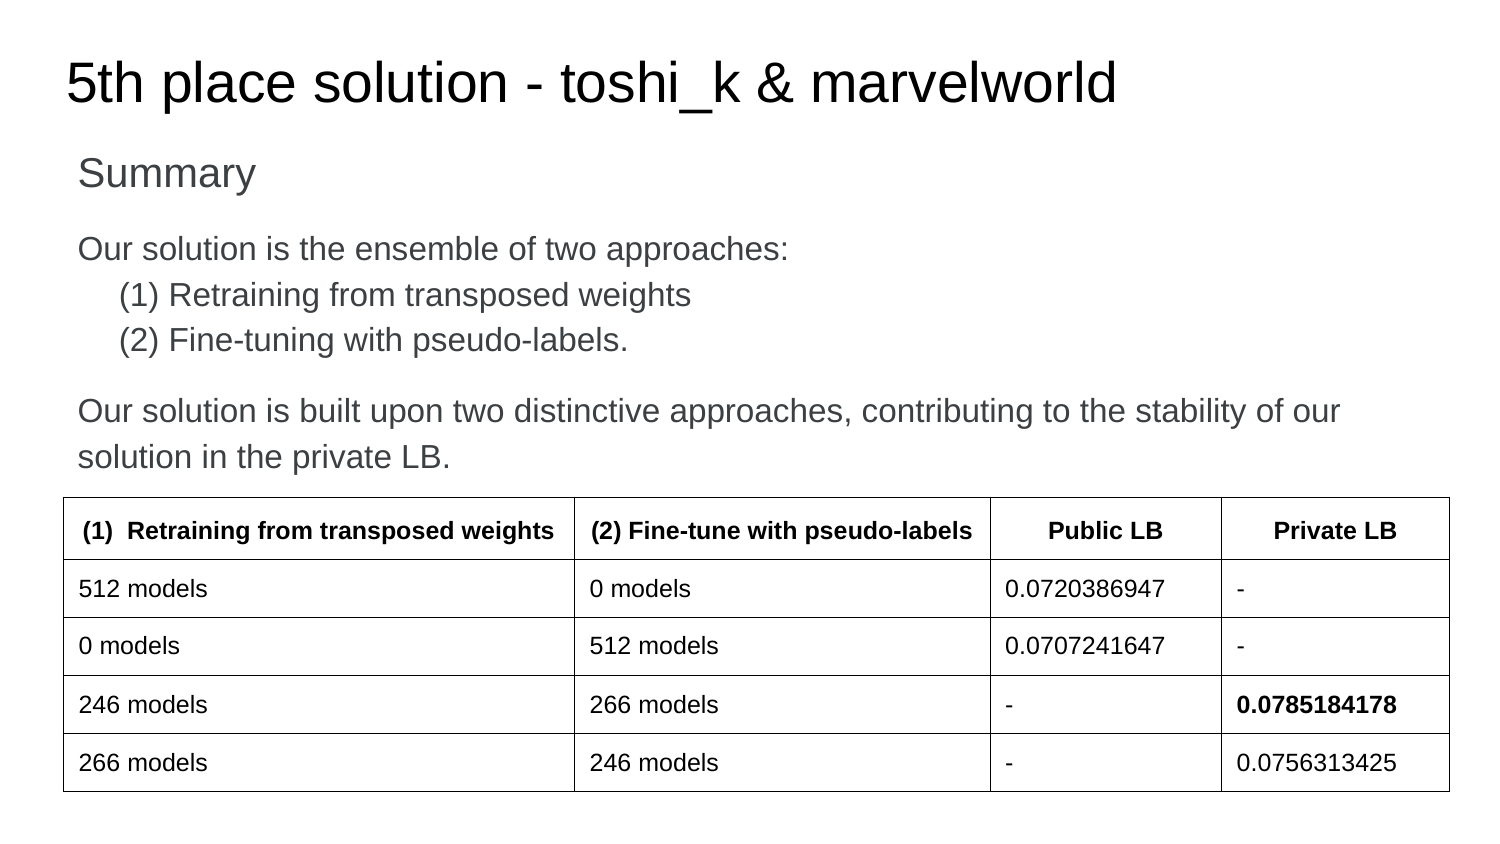

# 5th place solution - toshi_k & marvelworld
Summary
Our solution is the ensemble of two approaches:
　(1) Retraining from transposed weights
　(2) Fine-tuning with pseudo-labels.
Our solution is built upon two distinctive approaches, contributing to the stability of our solution in the private LB.

| (1) Retraining from transposed weights | (2) Fine-tune with pseudo-labels | Public LB | Private LB |
| --- | --- | --- | --- |
| 512 models | 0 models | 0.0720386947 | - |
| 0 models | 512 models | 0.0707241647 | - |
| 246 models | 266 models | - | 0.0785184178 |
| 266 models | 246 models | - | 0.0756313425 |